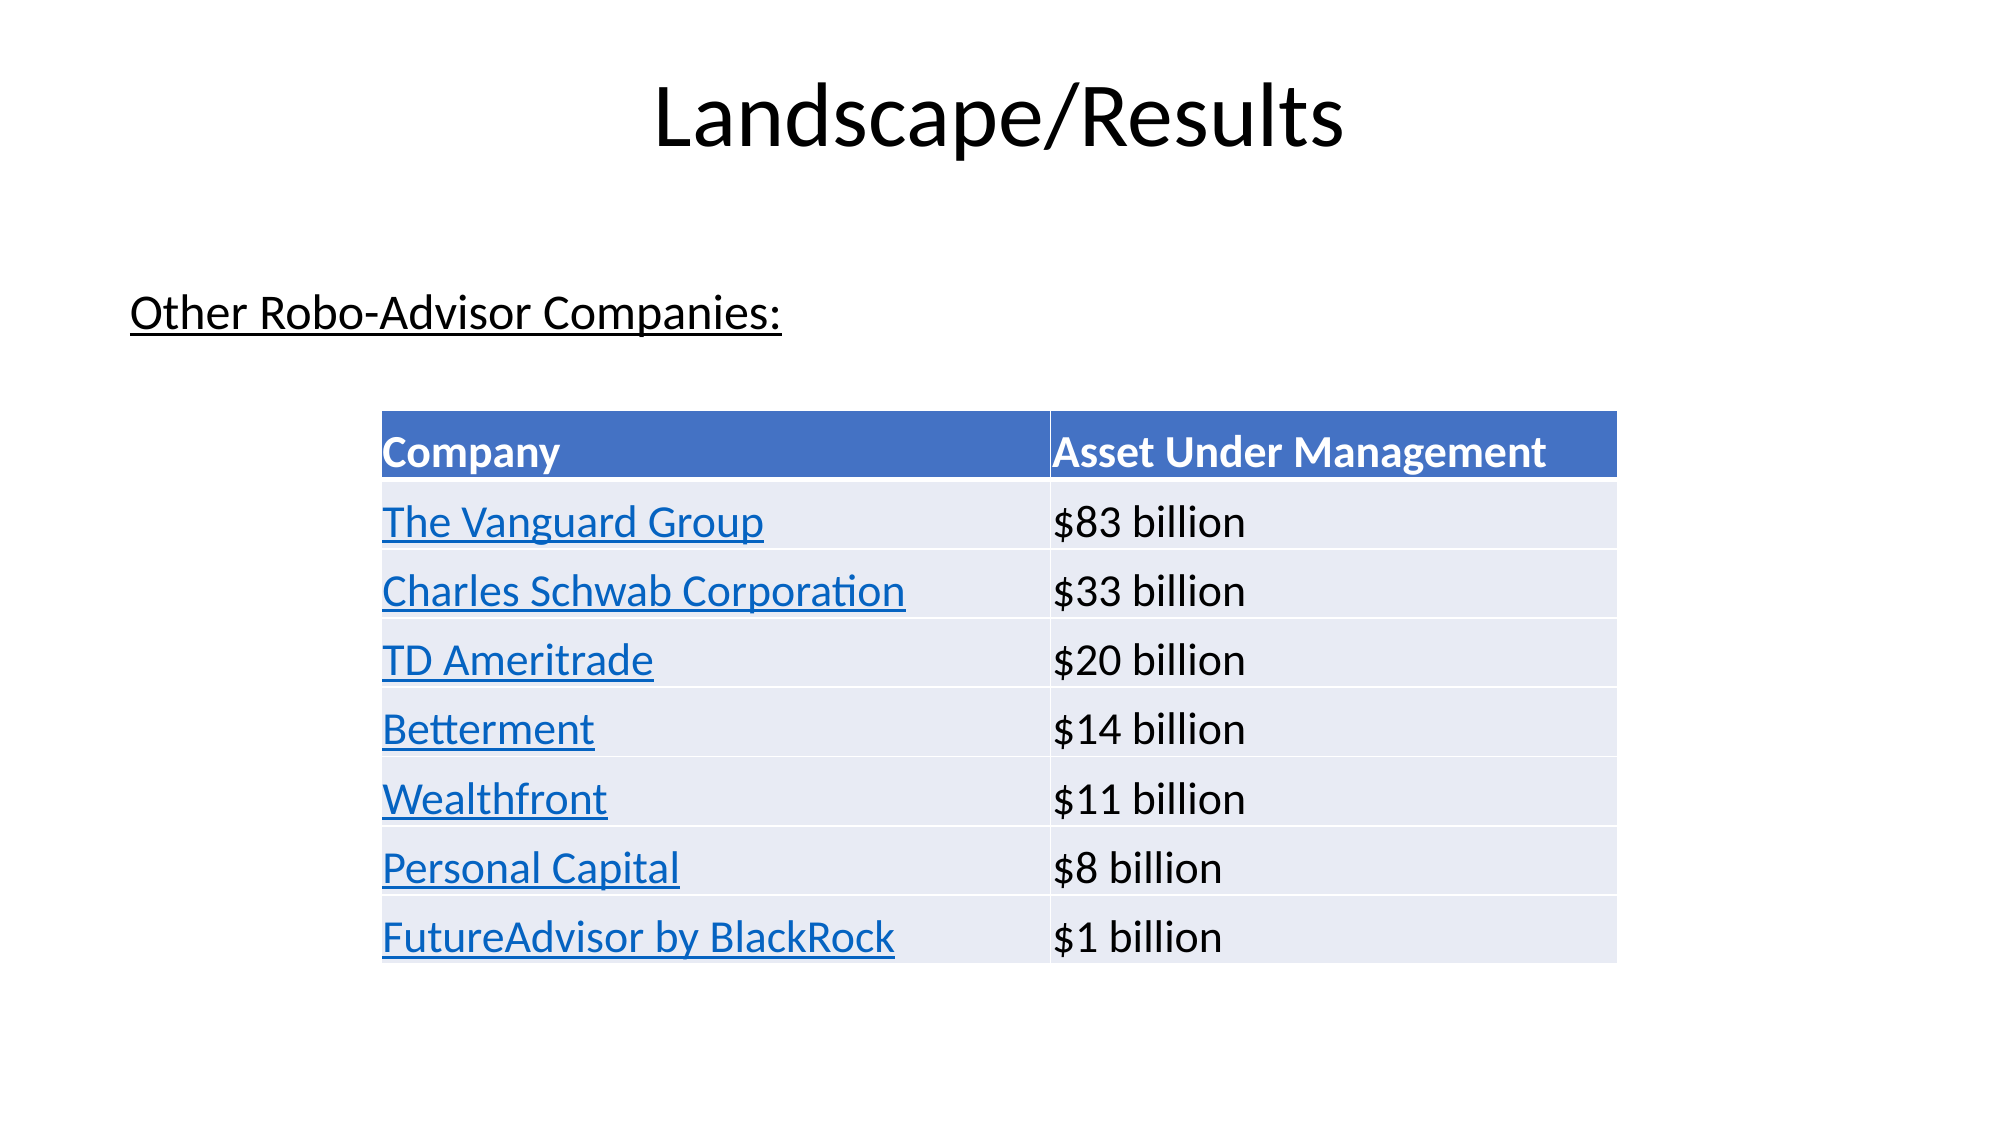

Landscape/Results
Other Robo-Advisor Companies:
| Company | Asset Under Management |
| --- | --- |
| The Vanguard Group | $83 billion |
| Charles Schwab Corporation | $33 billion |
| TD Ameritrade | $20 billion |
| Betterment | $14 billion |
| Wealthfront | $11 billion |
| Personal Capital | $8 billion |
| FutureAdvisor by BlackRock | $1 billion |